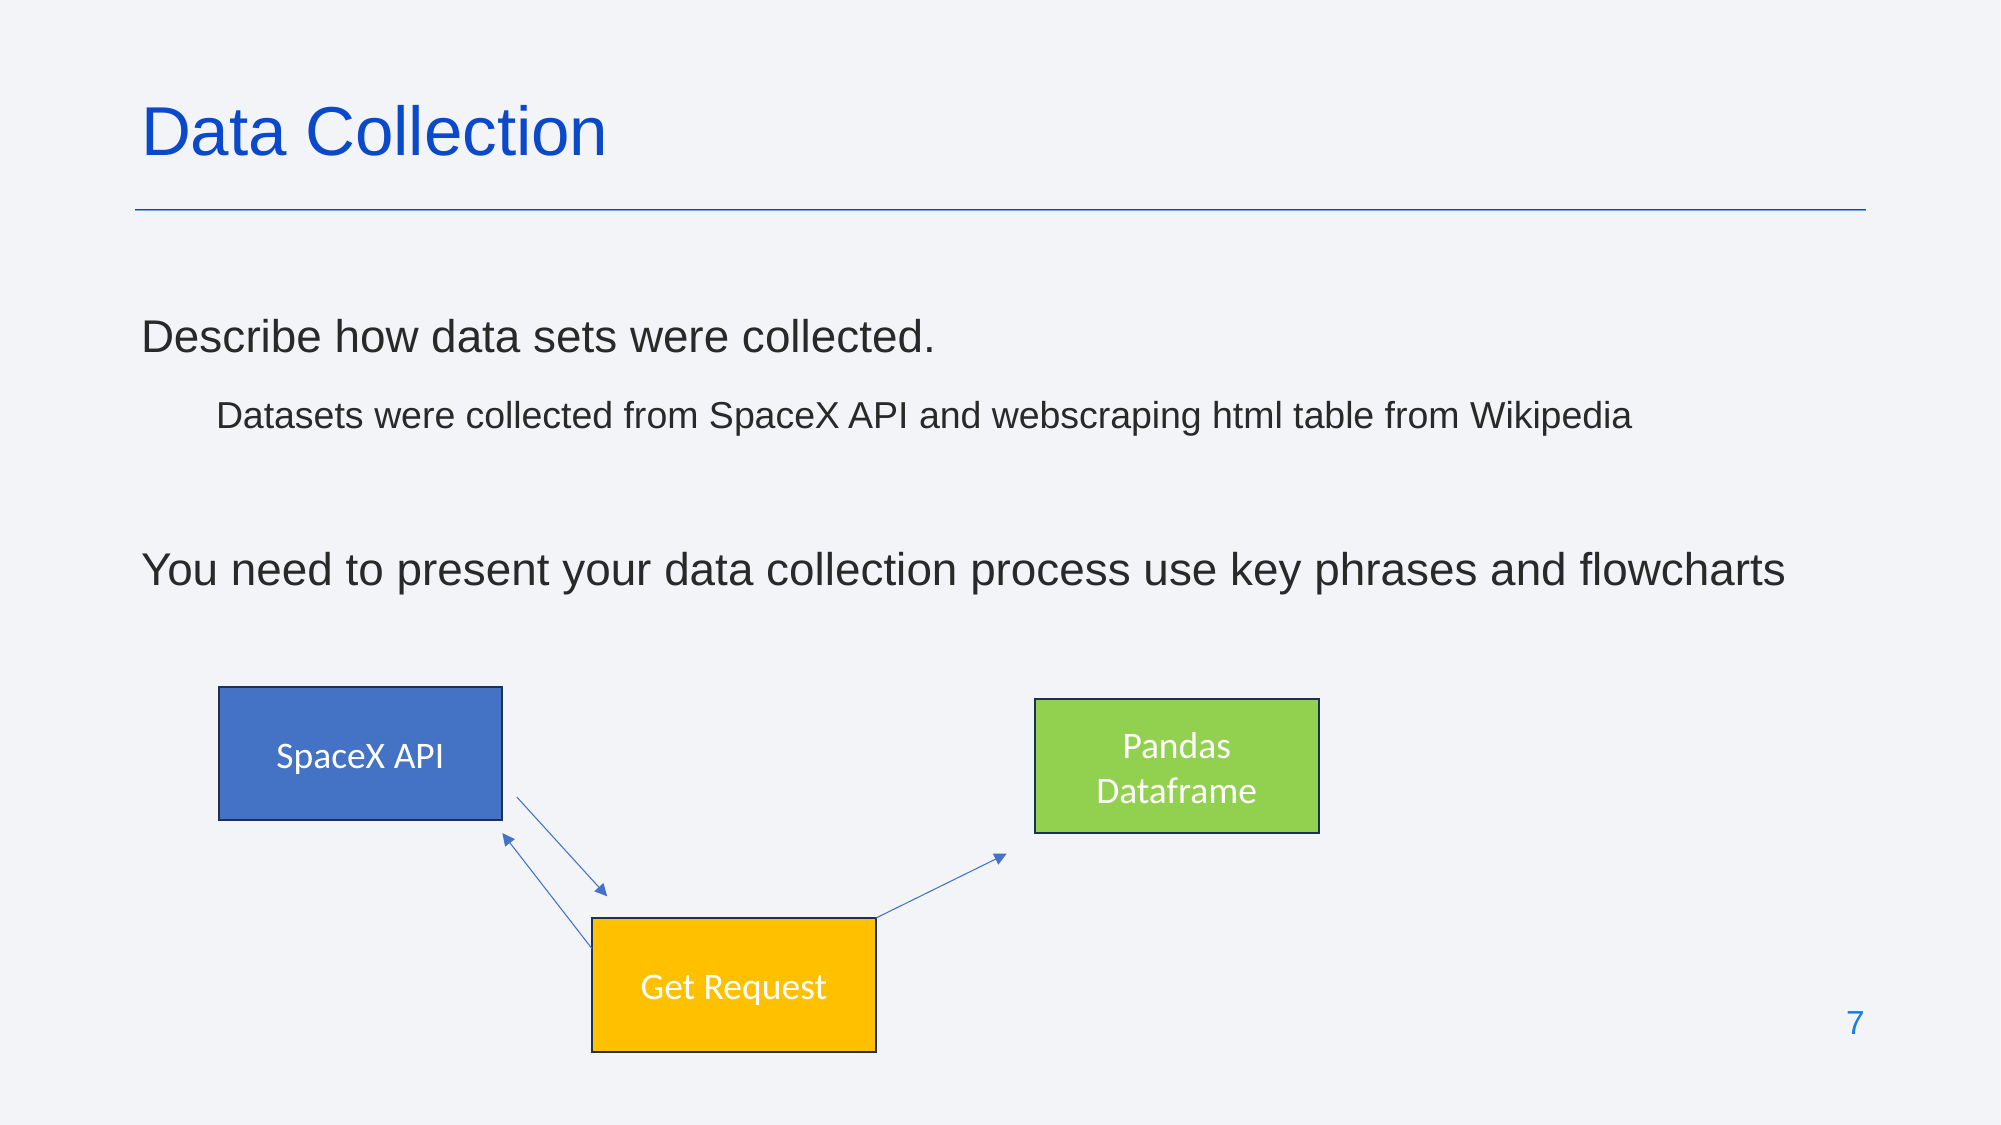

Data Collection
Describe how data sets were collected.
Datasets were collected from SpaceX API and webscraping html table from Wikipedia

You need to present your data collection process use key phrases and flowcharts

SpaceX API
Pandas Dataframe
Get Request
7